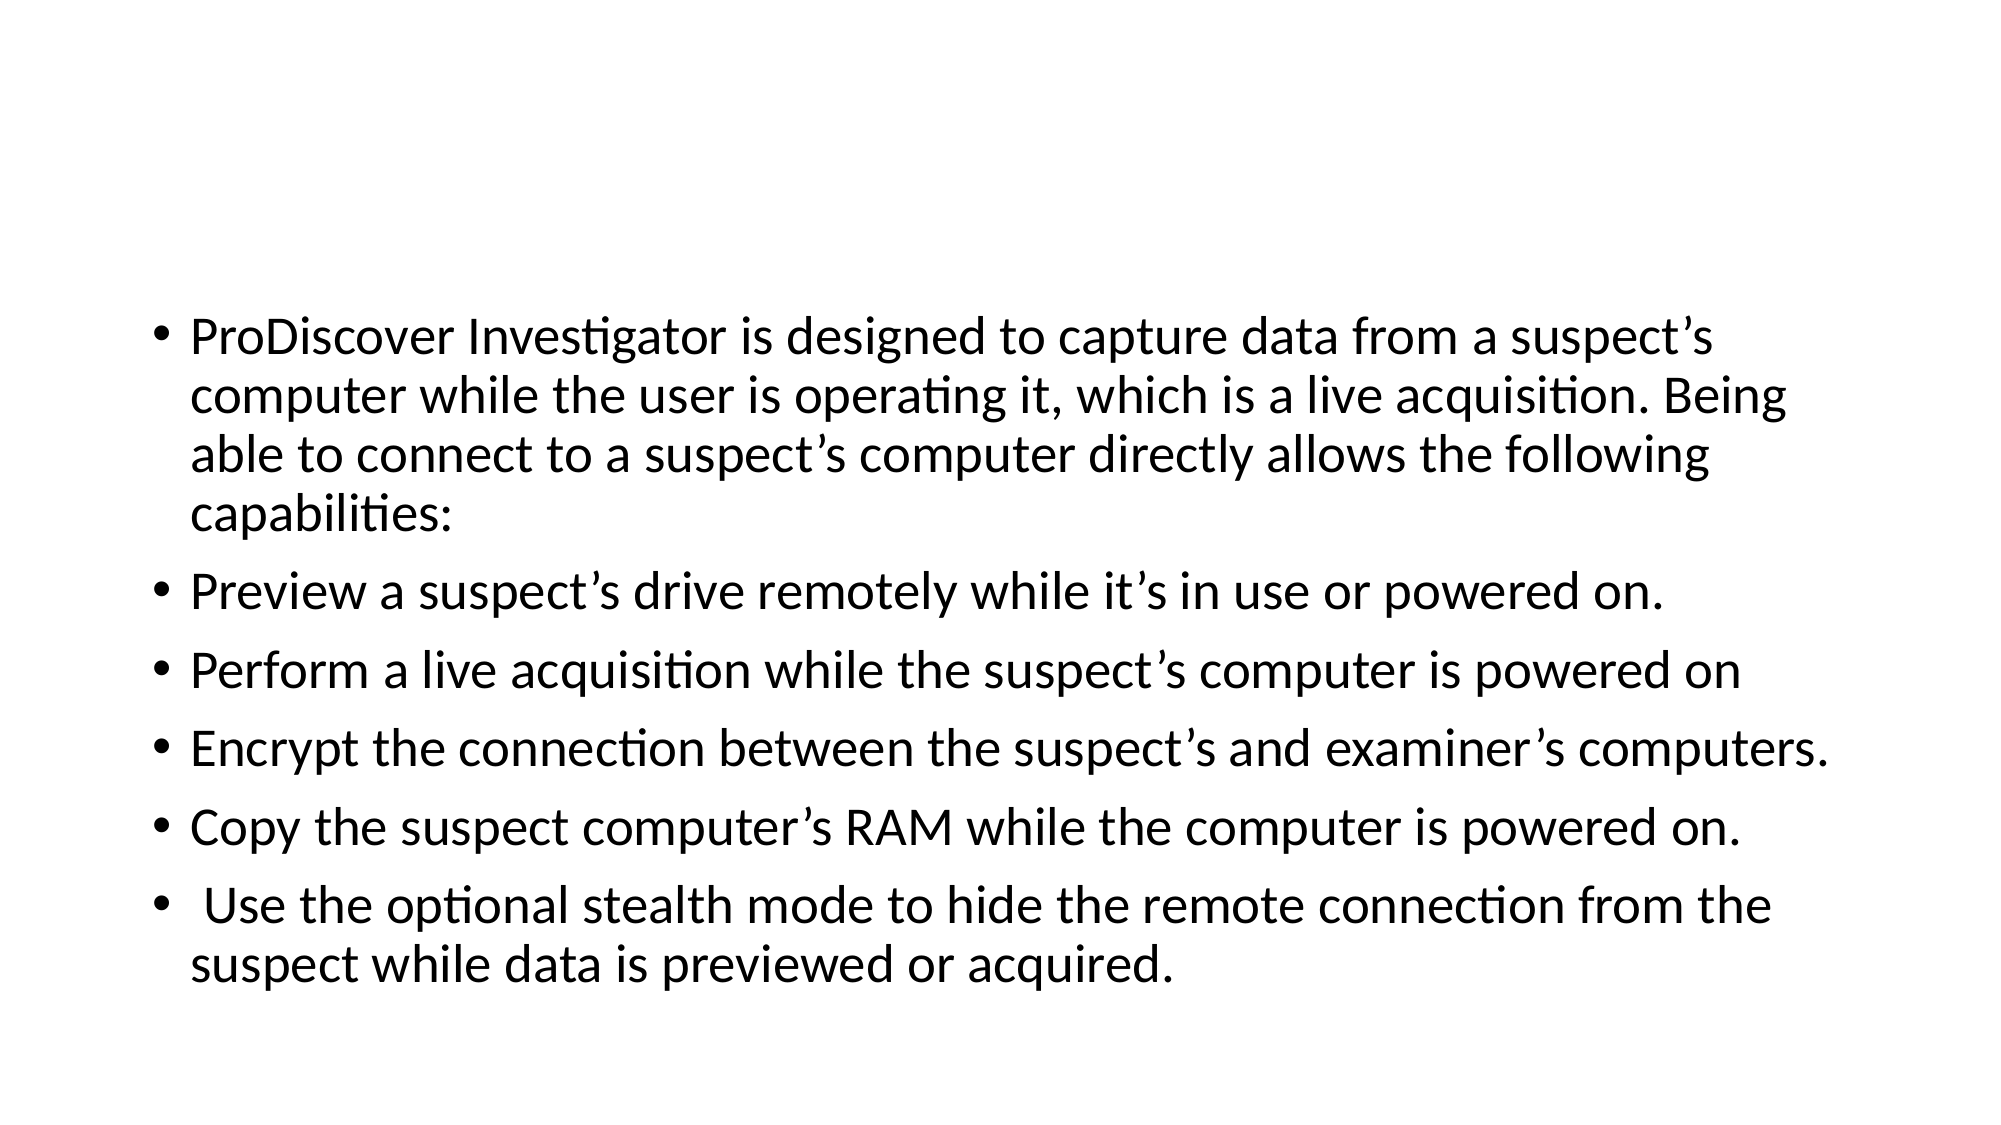

#
ProDiscover Investigator is designed to capture data from a suspect’s computer while the user is operating it, which is a live acquisition. Being able to connect to a suspect’s computer directly allows the following capabilities:
Preview a suspect’s drive remotely while it’s in use or powered on.
Perform a live acquisition while the suspect’s computer is powered on
Encrypt the connection between the suspect’s and examiner’s computers.
Copy the suspect computer’s RAM while the computer is powered on.
 Use the optional stealth mode to hide the remote connection from the suspect while data is previewed or acquired.